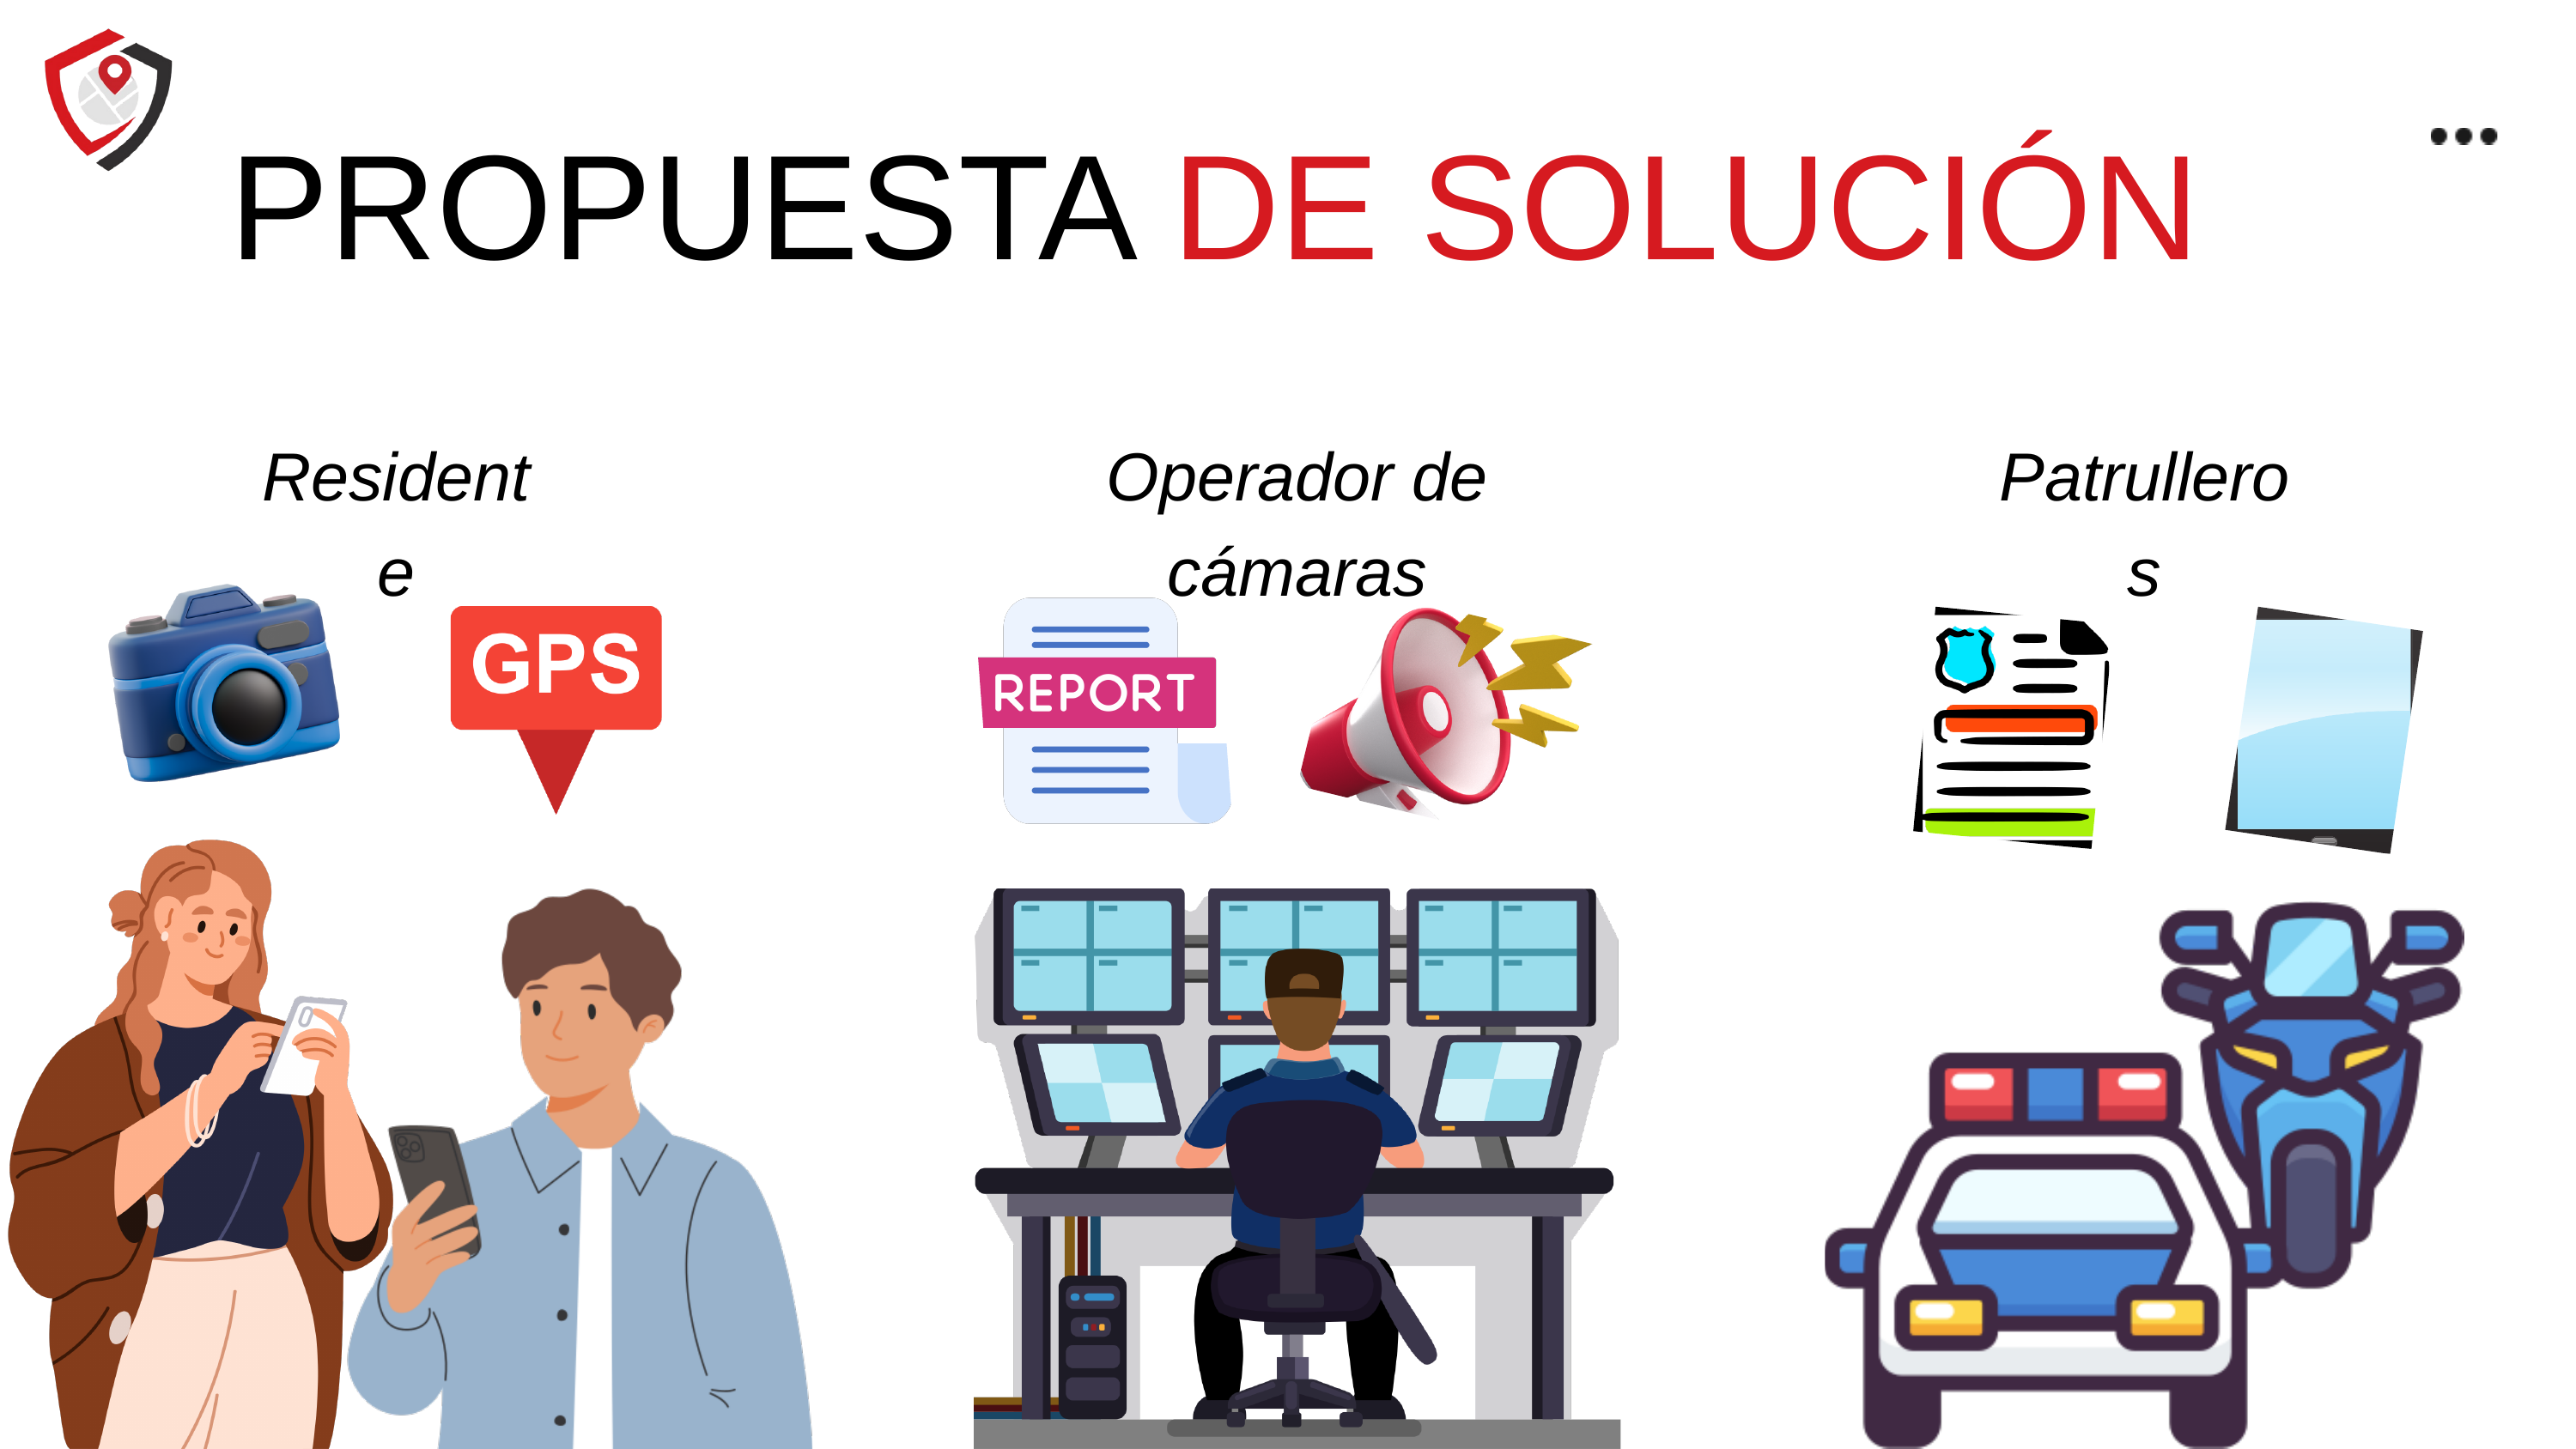

PROPUESTA DE SOLUCIÓN

Residente
Operador de cámaras
Patrulleros